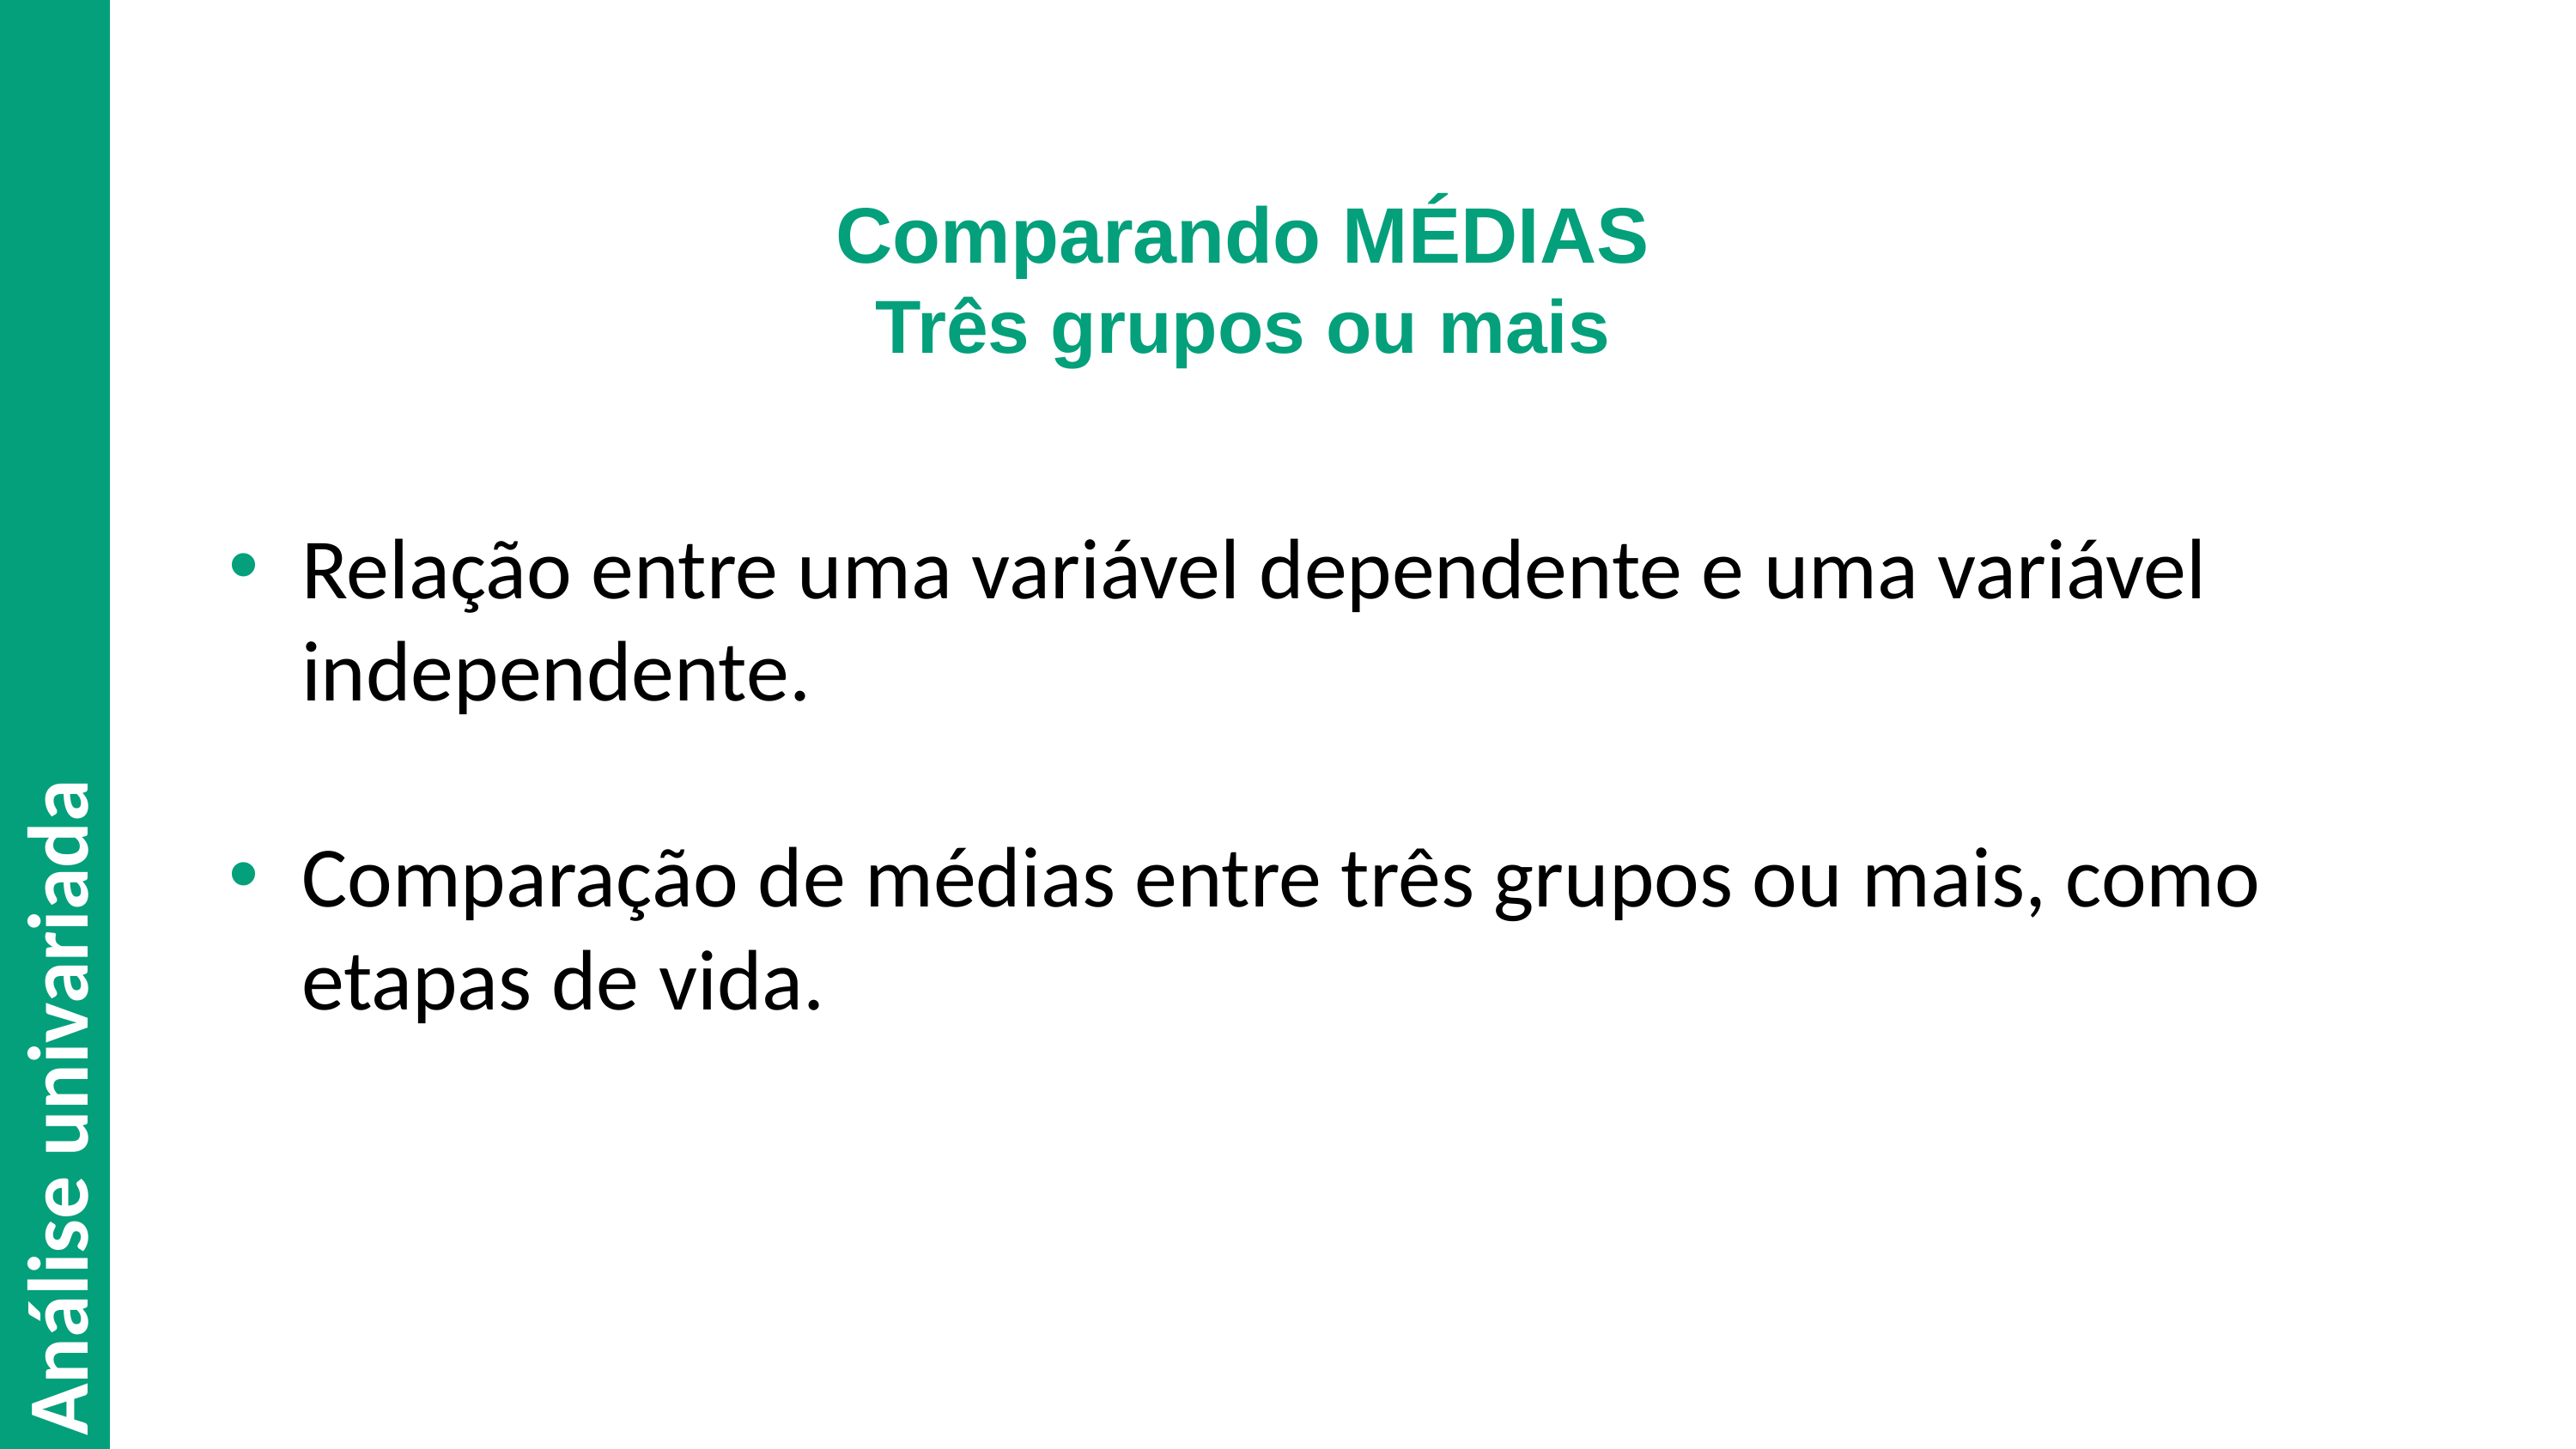

# Comparando MÉDIAS Três grupos ou mais
Relação entre uma variável dependente e uma variável independente.

Comparação de médias entre três grupos ou mais, como etapas de vida.

Análise univariada